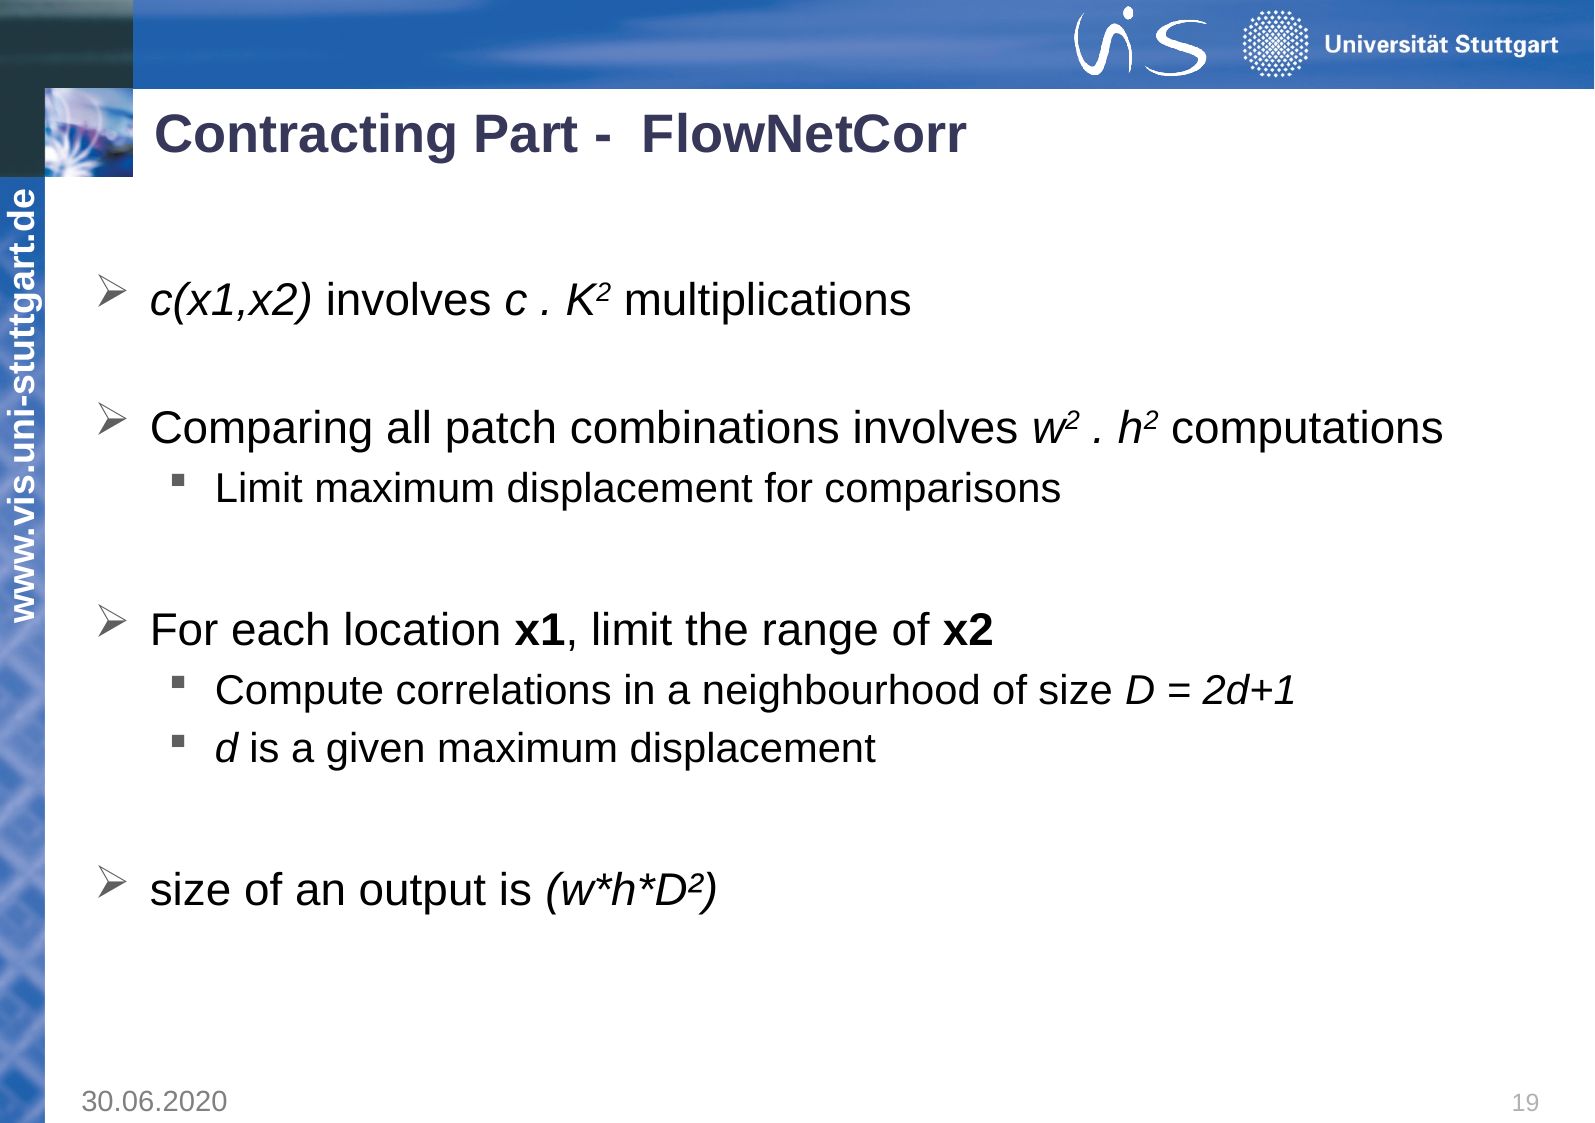

# Contracting Part -  FlowNetCorr
c(x1,x2) involves c . K2 multiplications

Comparing all patch combinations involves w2 . h2 computations
Limit maximum displacement for comparisons

For each location x1, limit the range of x2
Compute correlations in a neighbourhood of size D = 2d+1
d is a given maximum displacement

size of an output is (w*h*D²)
19
30.06.2020